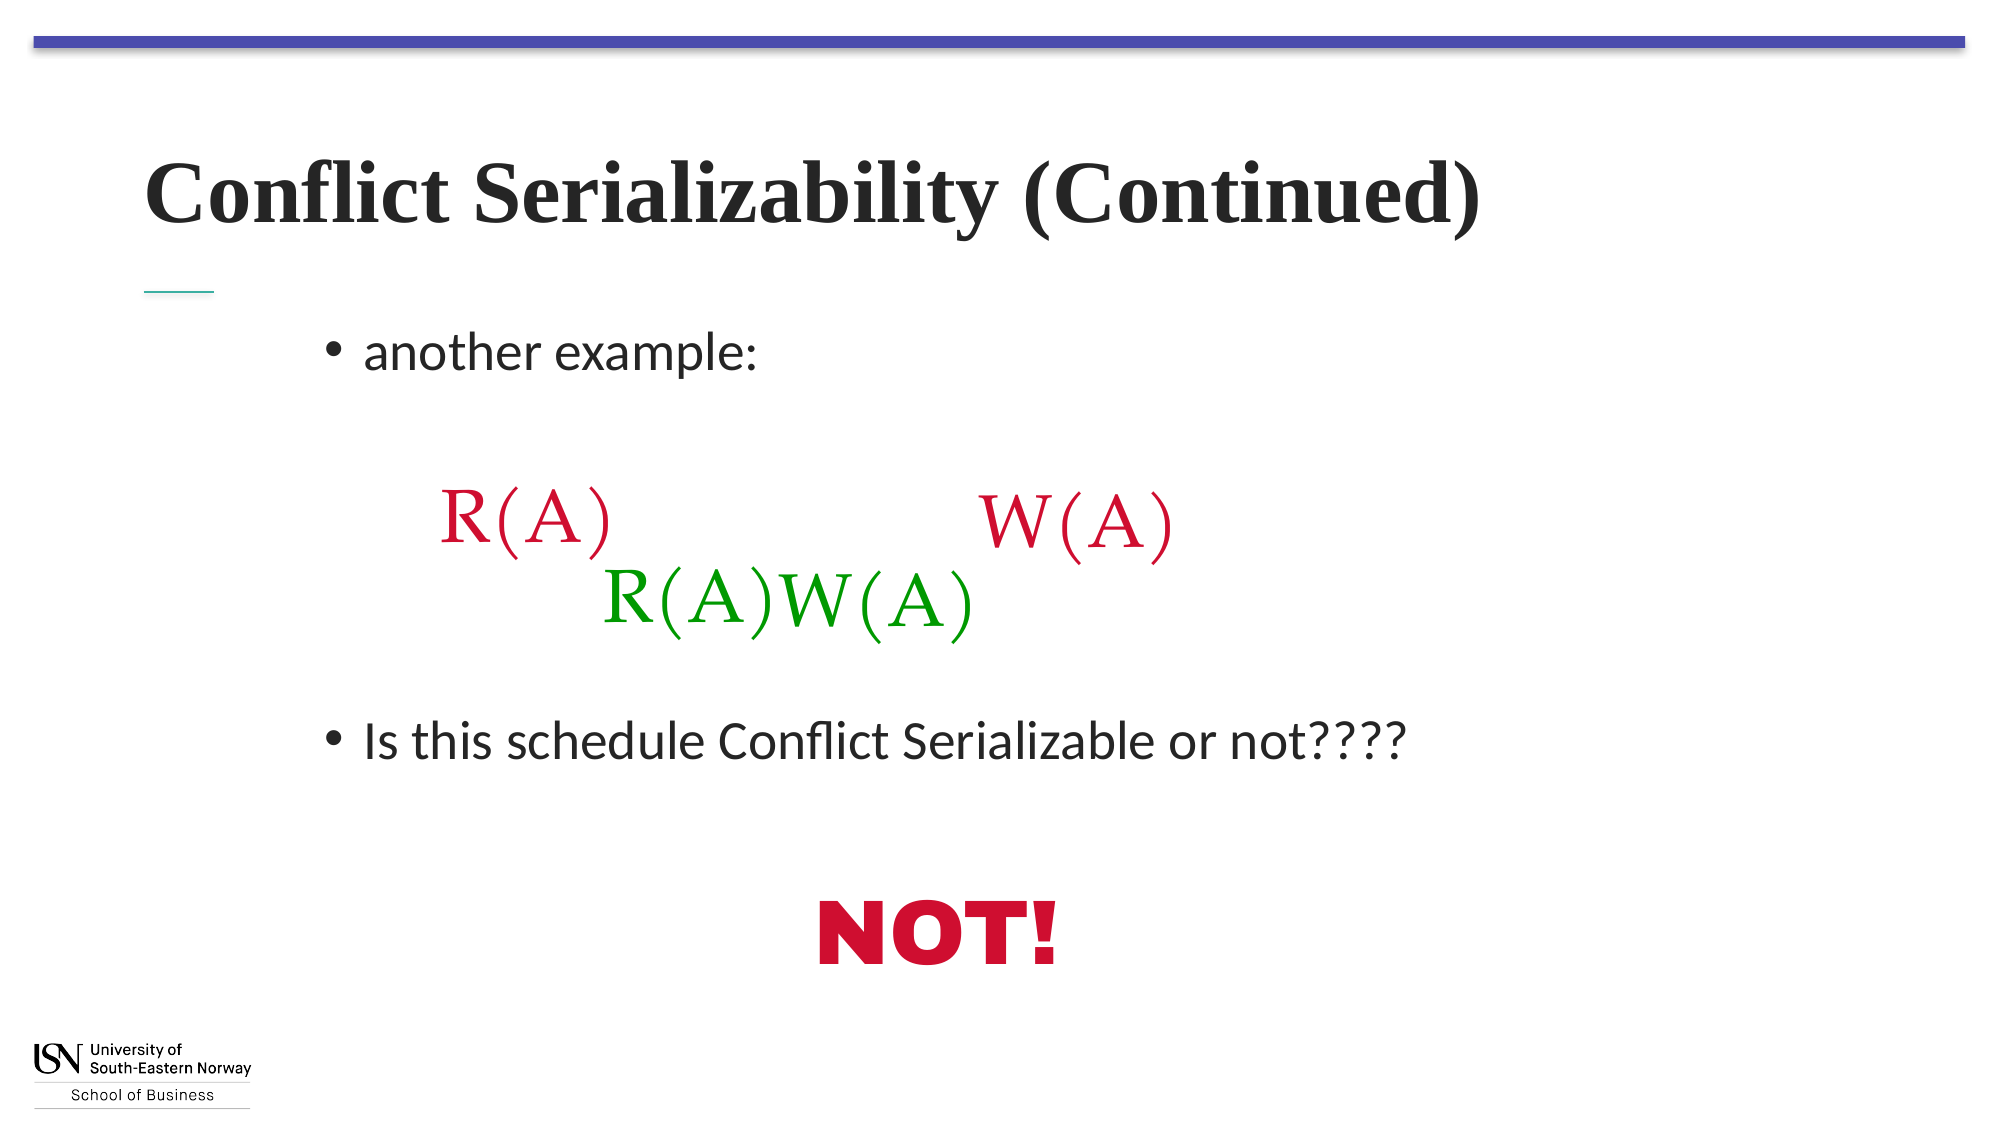

# Conflict Serializability (Continued)
another example:

Is this schedule Conflict Serializable or not????
R(A)
W(A)
R(A)
W(A)
NOT!